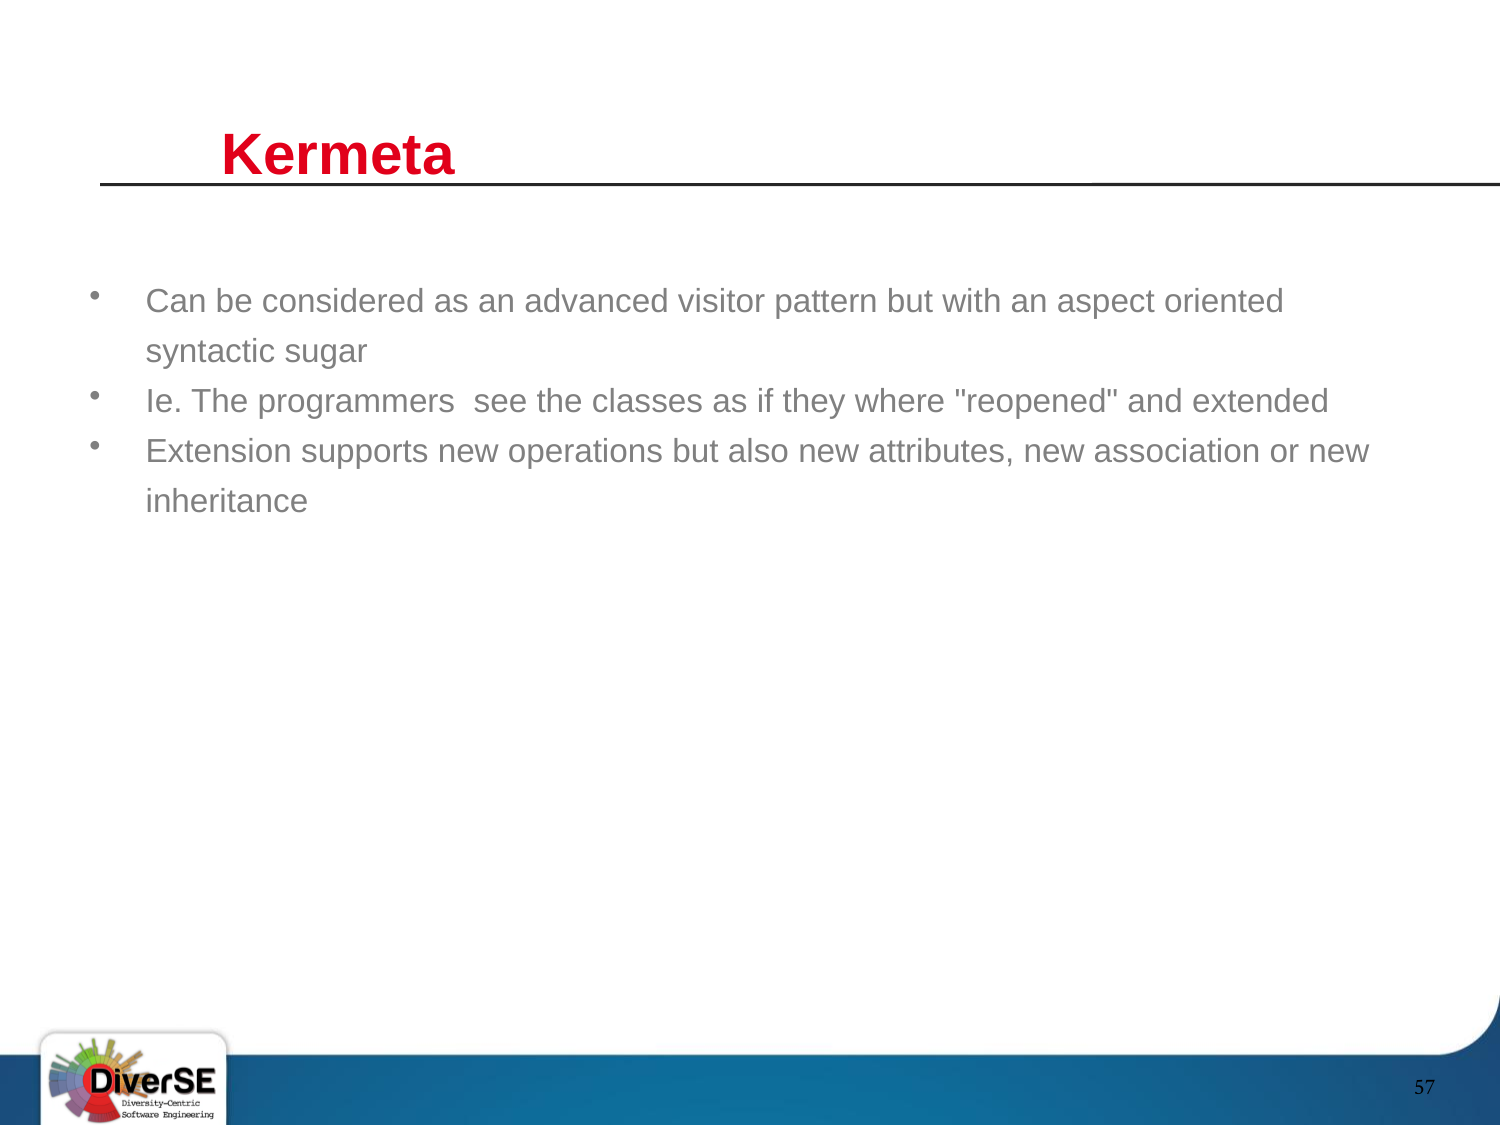

# Kermeta
Can be considered as an advanced visitor pattern but with an aspect oriented syntactic sugar
Ie. The programmers  see the classes as if they where "reopened" and extended
Extension supports new operations but also new attributes, new association or new inheritance
57